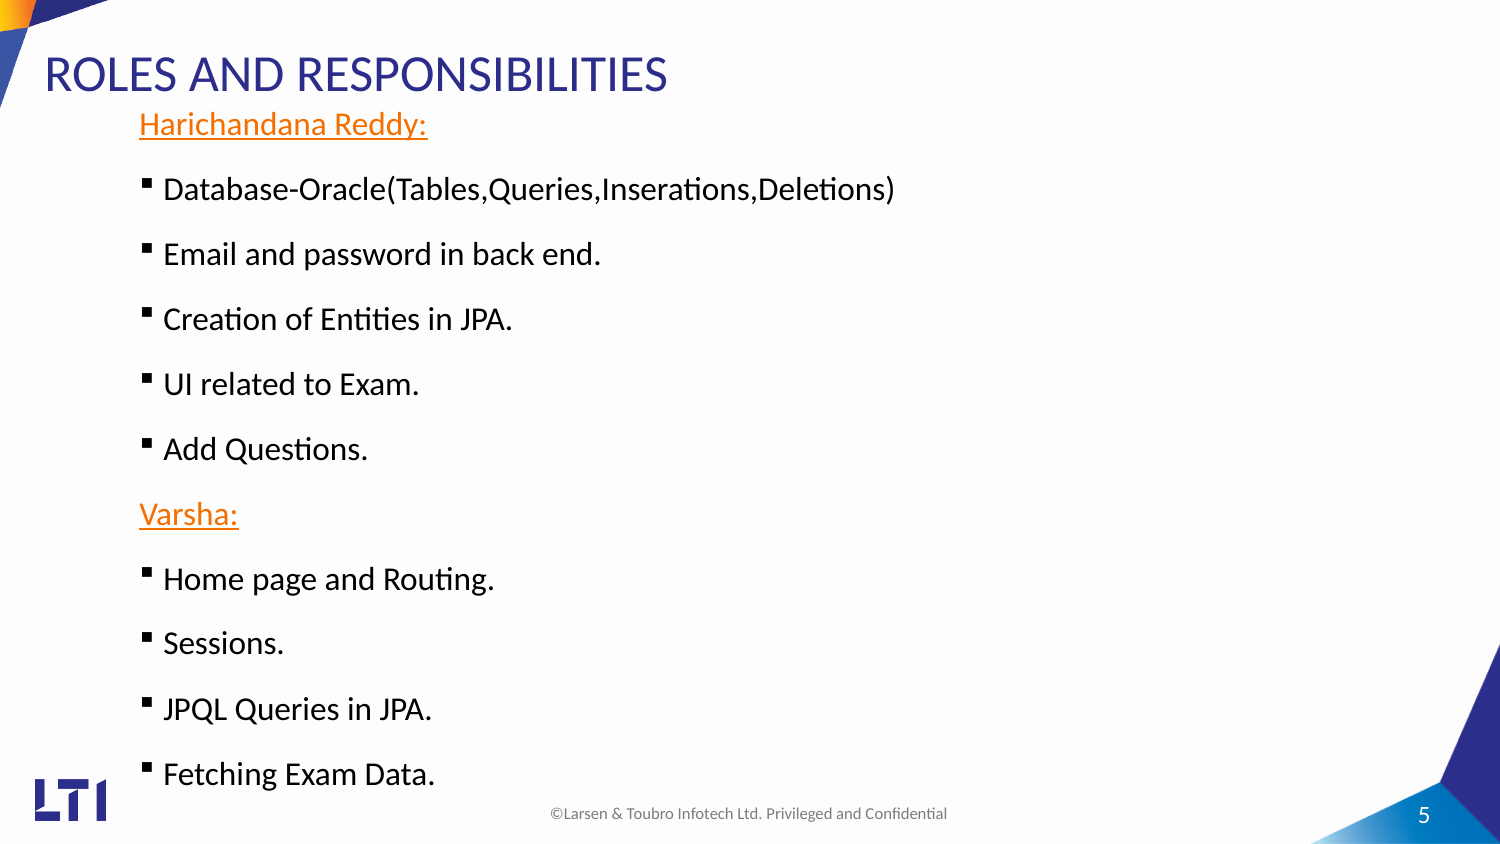

# ROLES AND RESPONSIBILITIES
Harichandana Reddy:
Database-Oracle(Tables,Queries,Inserations,Deletions)
Email and password in back end.
Creation of Entities in JPA.
UI related to Exam.
Add Questions.
Varsha:
Home page and Routing.
Sessions.
JPQL Queries in JPA.
Fetching Exam Data.